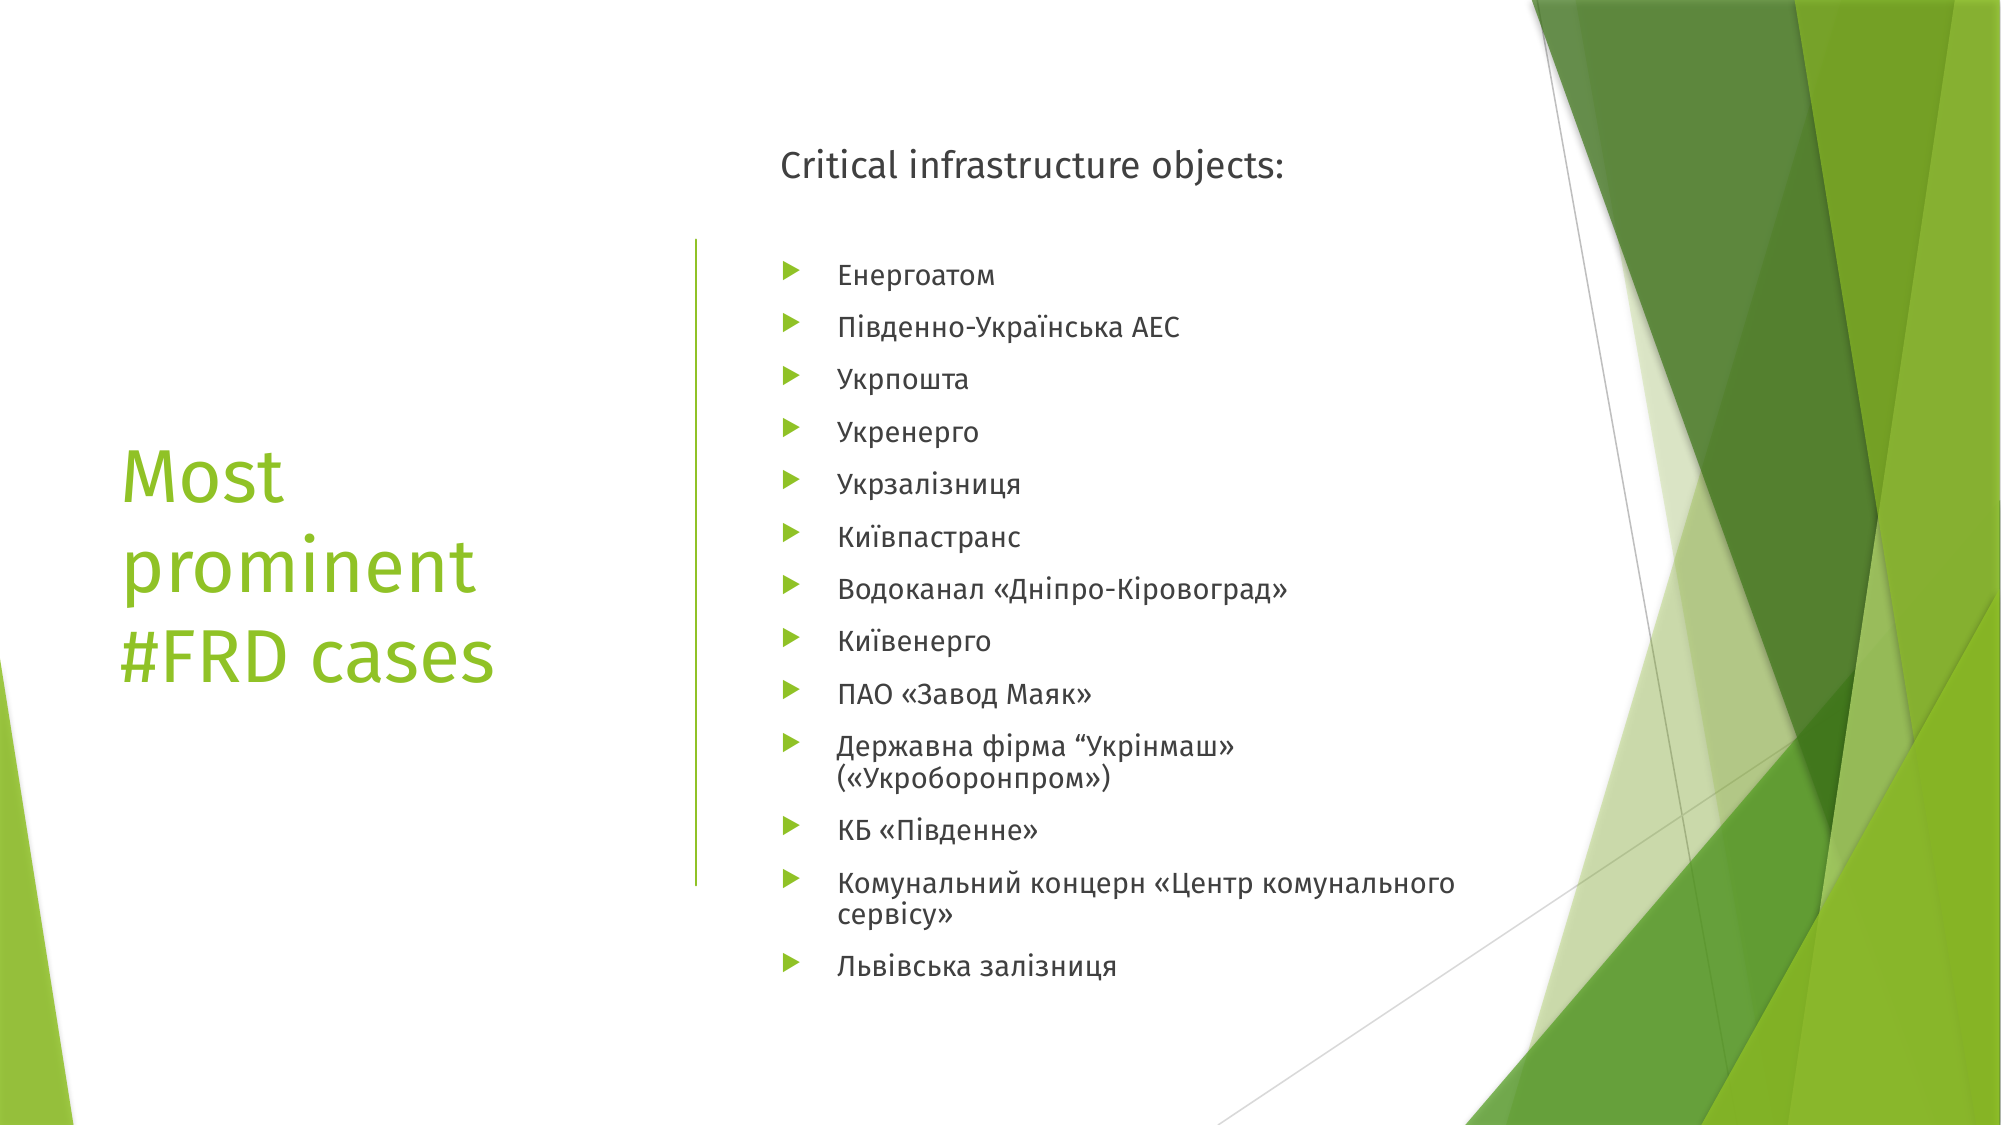

Critical infrastructure objects:

Енергоатом
Південно-Українська АЕС
Укрпошта
Укренерго
Укрзалізниця
Київпастранс
Водоканал «Дніпро-Кіровоград»
Київенерго
ПАО «Завод Маяк»
Державна фірма “Укрінмаш» («Укроборонпром»)
КБ «Південне»
Комунальний концерн «Центр комунального сервісу»
Львівська залізниця
# Most prominent #FRD cases